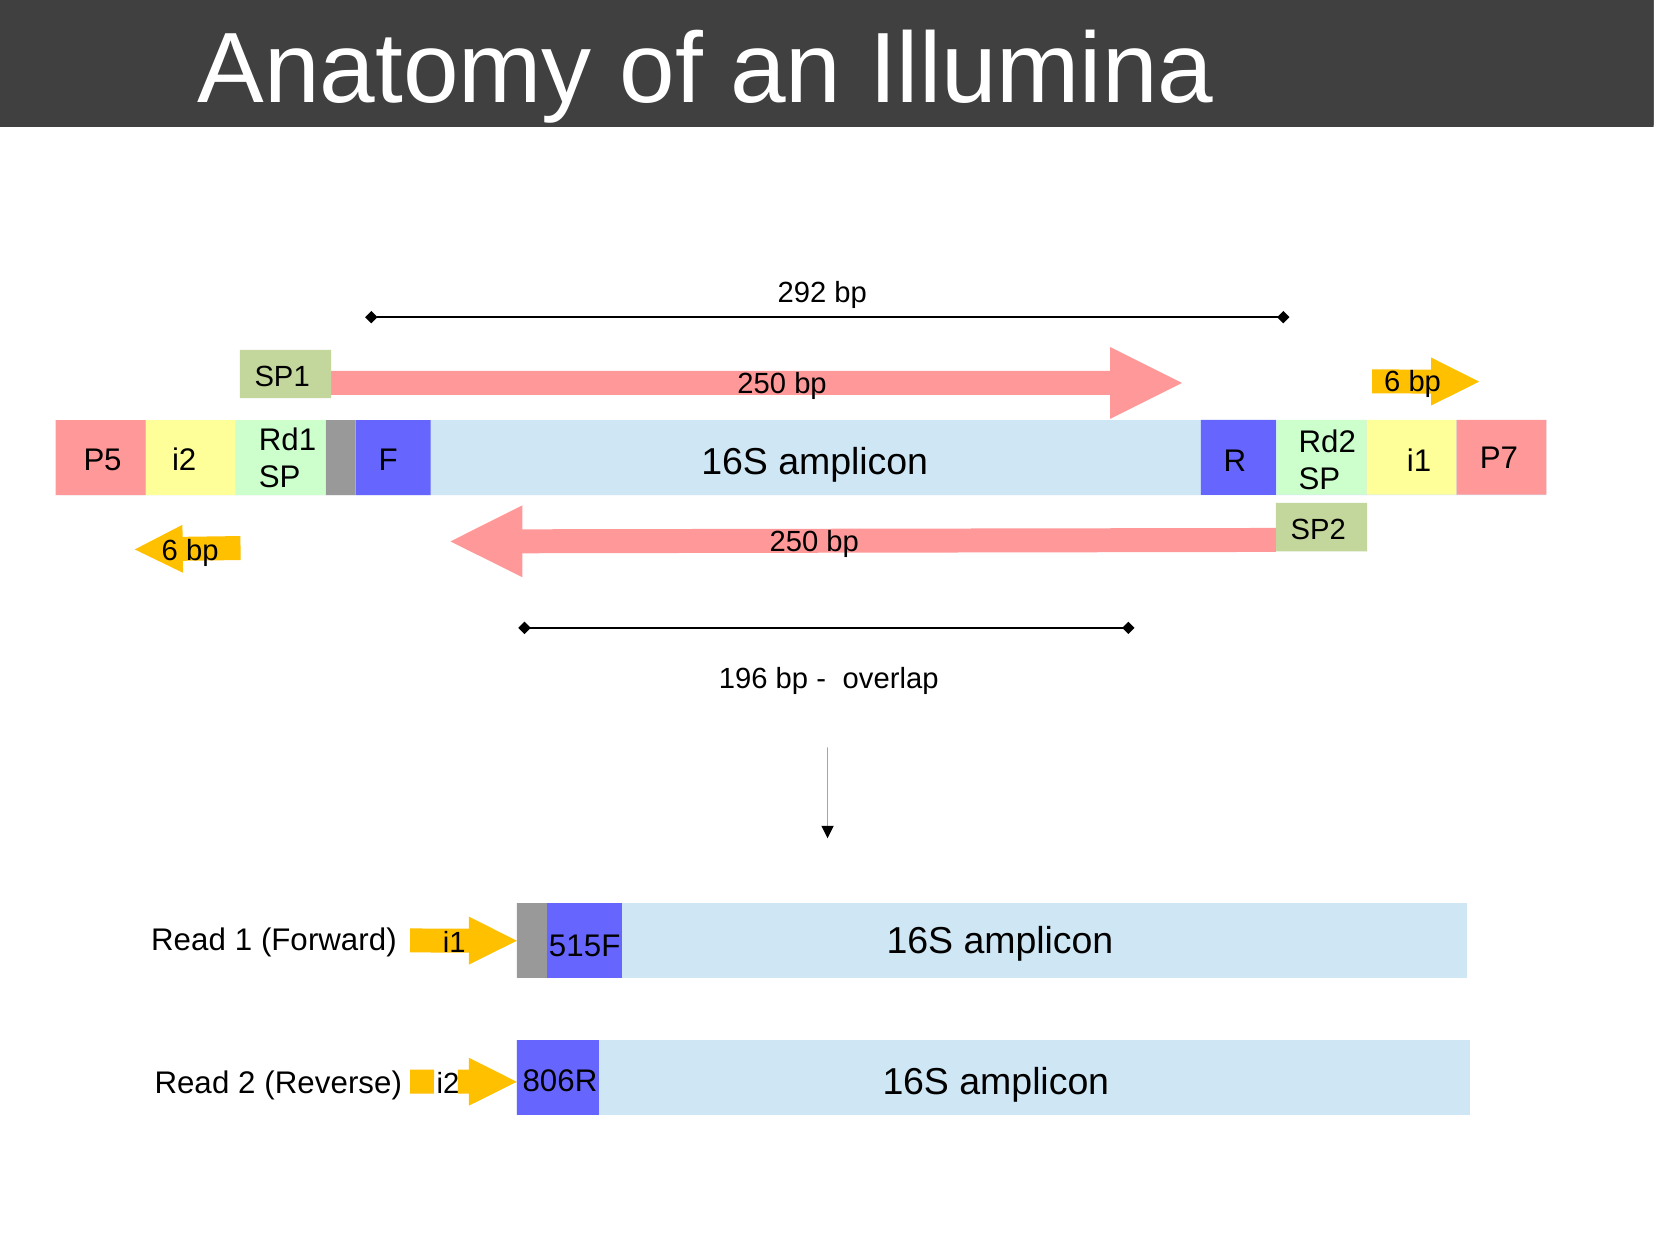

Anatomy of an Illumina Read
292 bp
SP1
6 bp
250 bp

Rd1 SP
Rd2SP

16S amplicon
P7
P5
i2
F
R
i1
SP2
250 bp
6 bp

196 bp -  overlap

16S amplicon
Read 1 (Forward)
i1
515F

16S amplicon
806R
Read 2 (Reverse)
i2